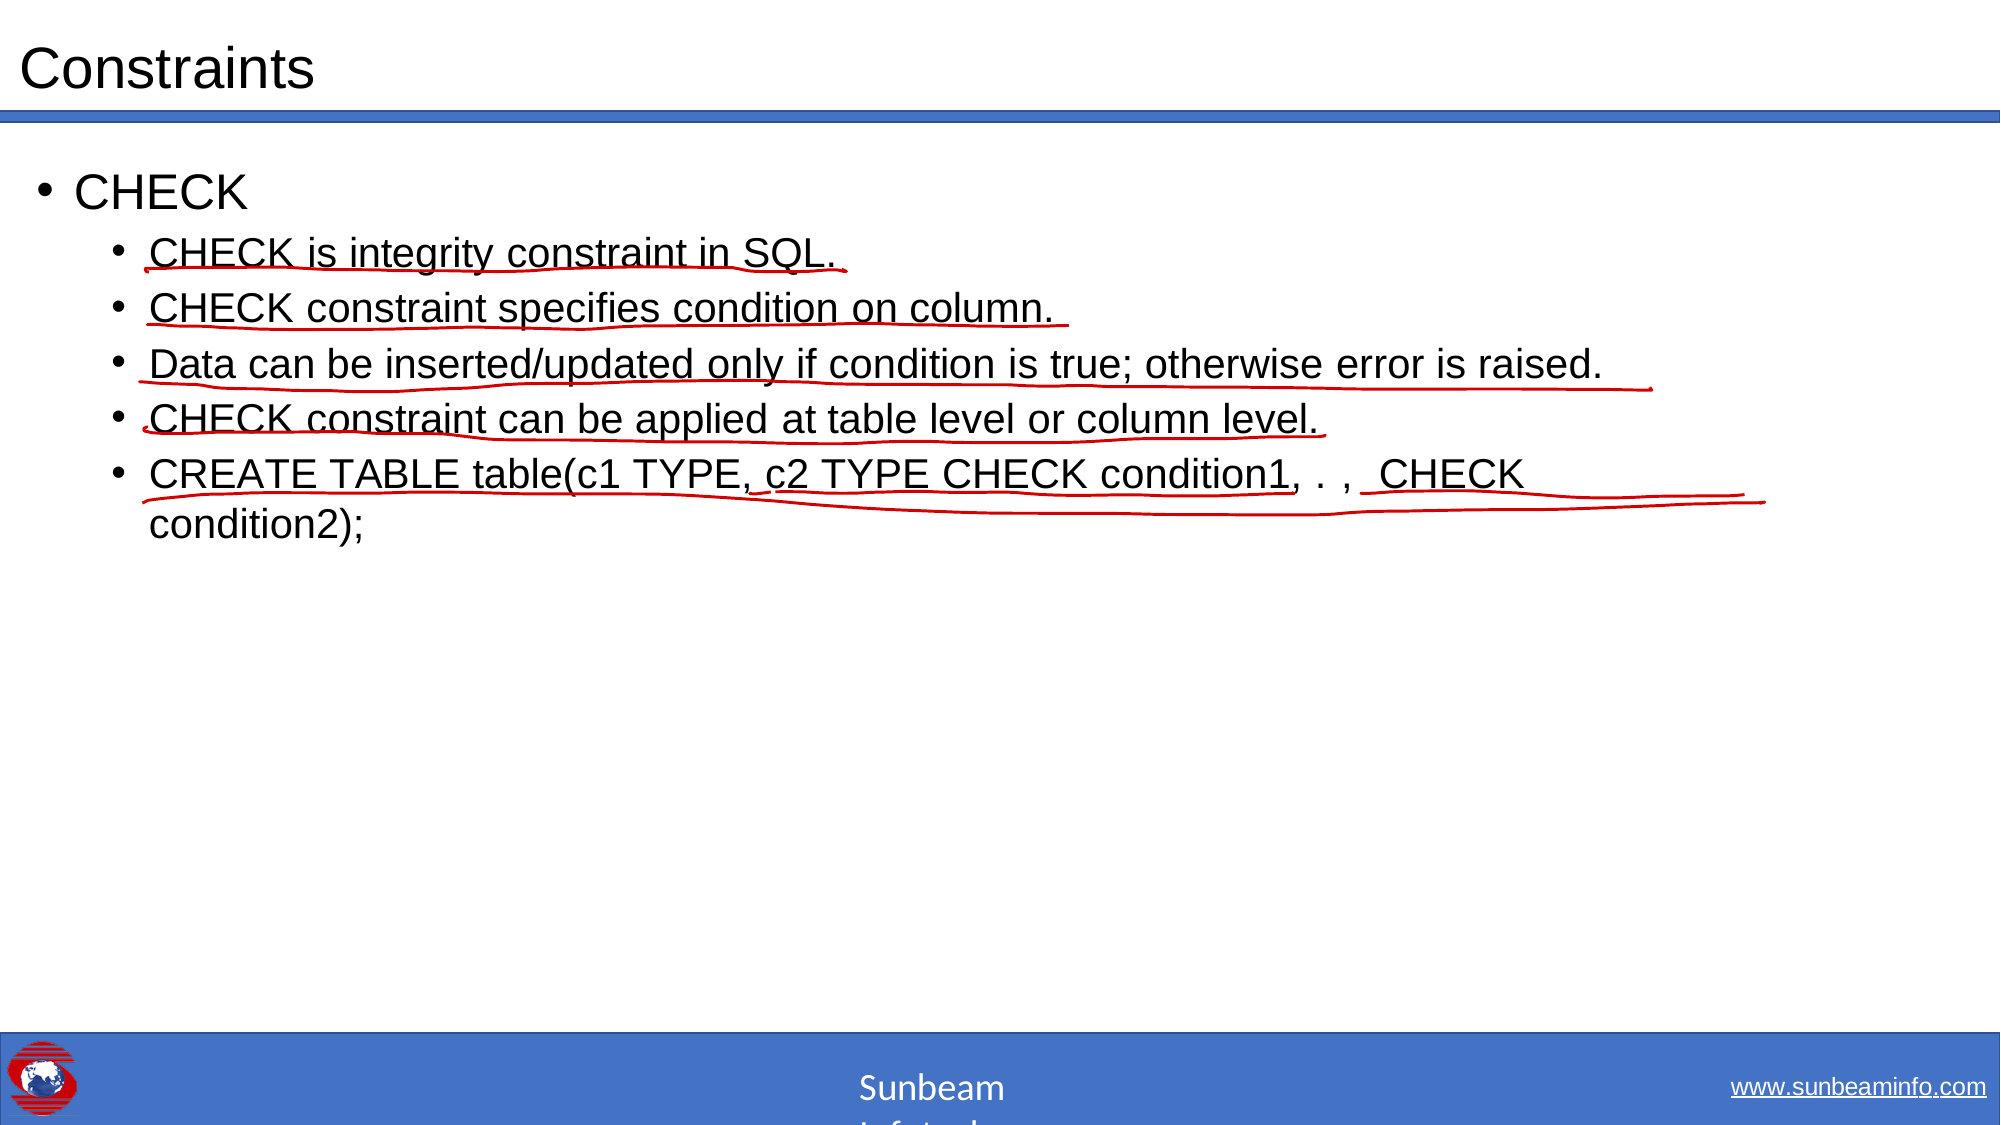

# Constraints

CHECK
CHECK is integrity constraint in SQL.
CHECK constraint specifies condition on column.
Data can be inserted/updated only if condition is true; otherwise error is raised.
CHECK constraint can be applied at table level or column level.
CREATE TABLE table(c1 TYPE, c2 TYPE CHECK condition1, ., CHECK condition2);

Sunbeam Infotech
www.sunbeaminfo.com